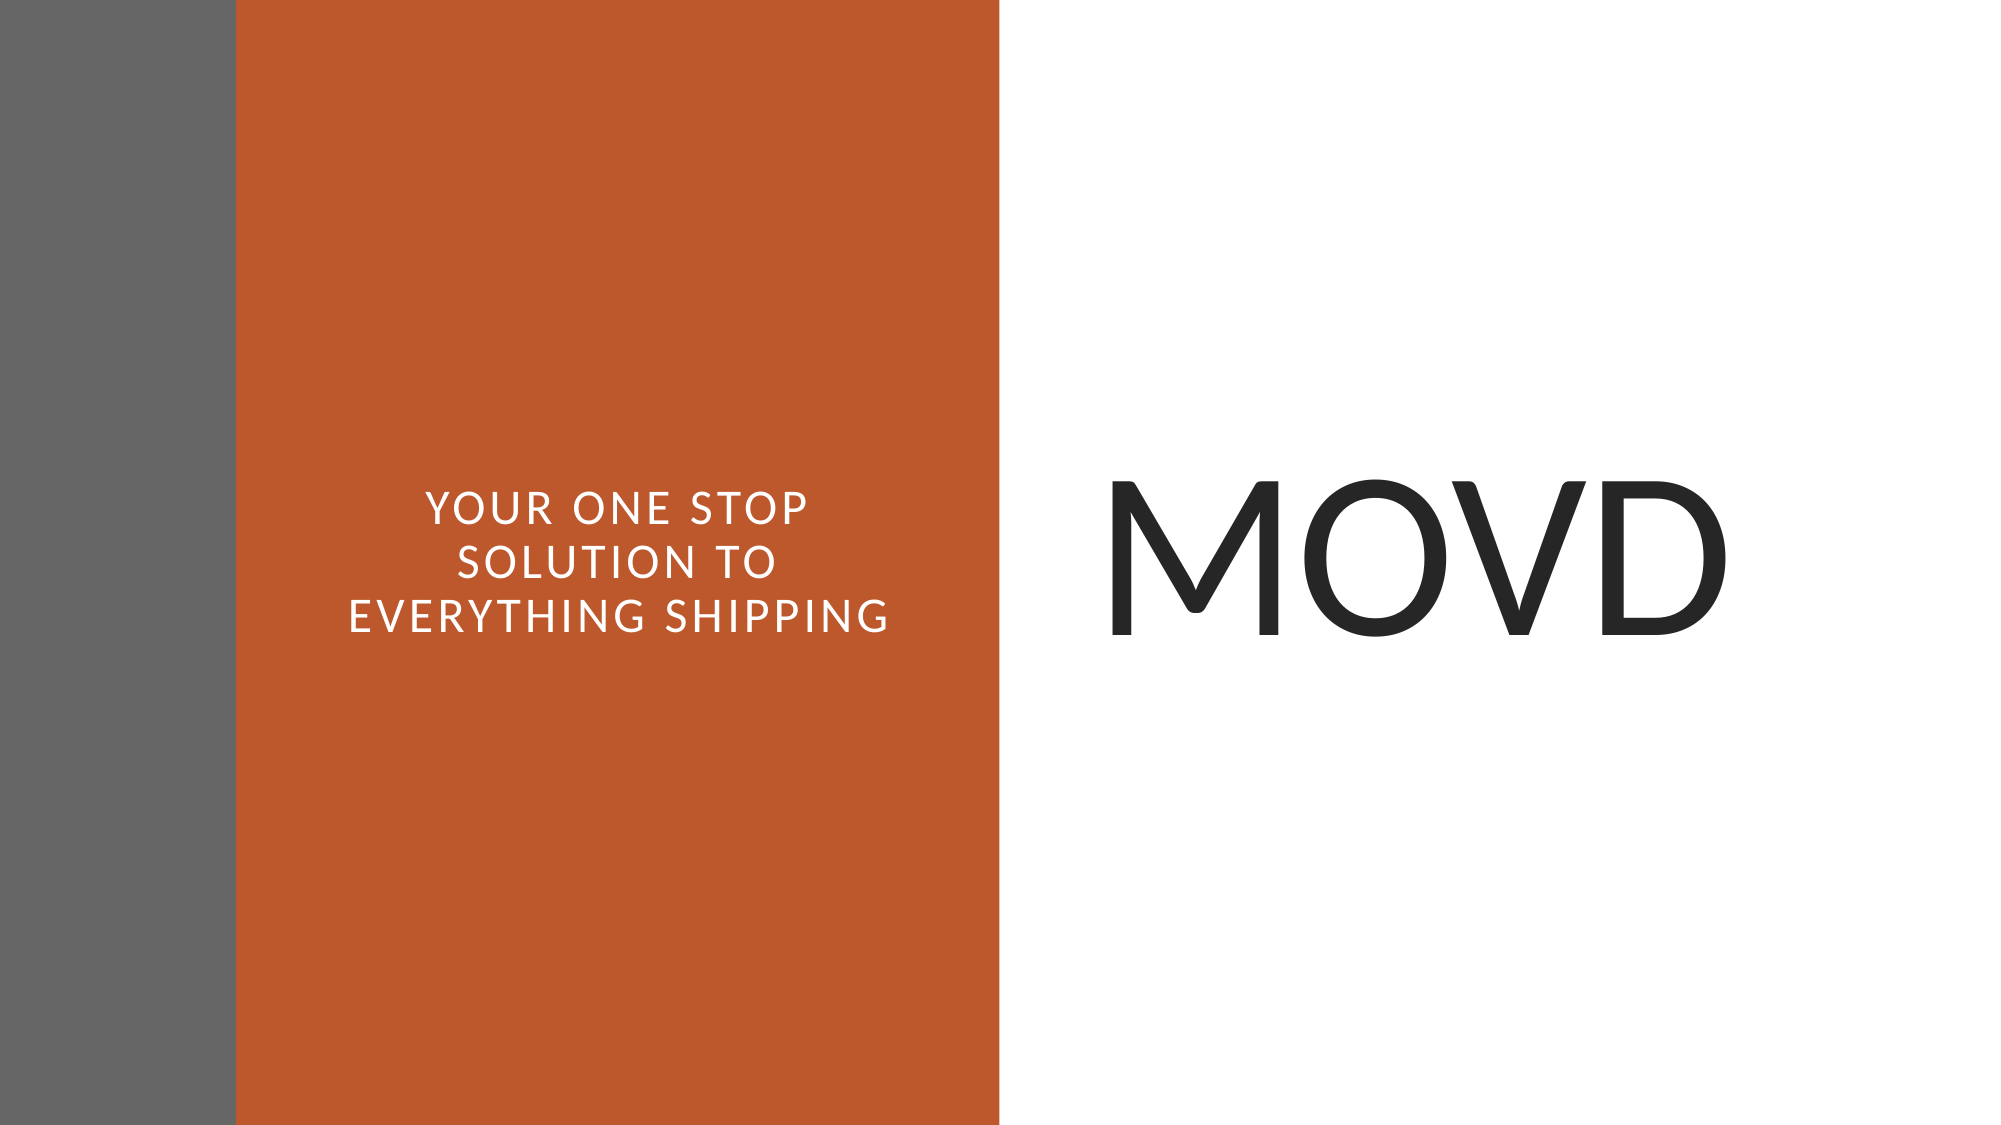

# MOVD
Your one stop solution to everything shipping